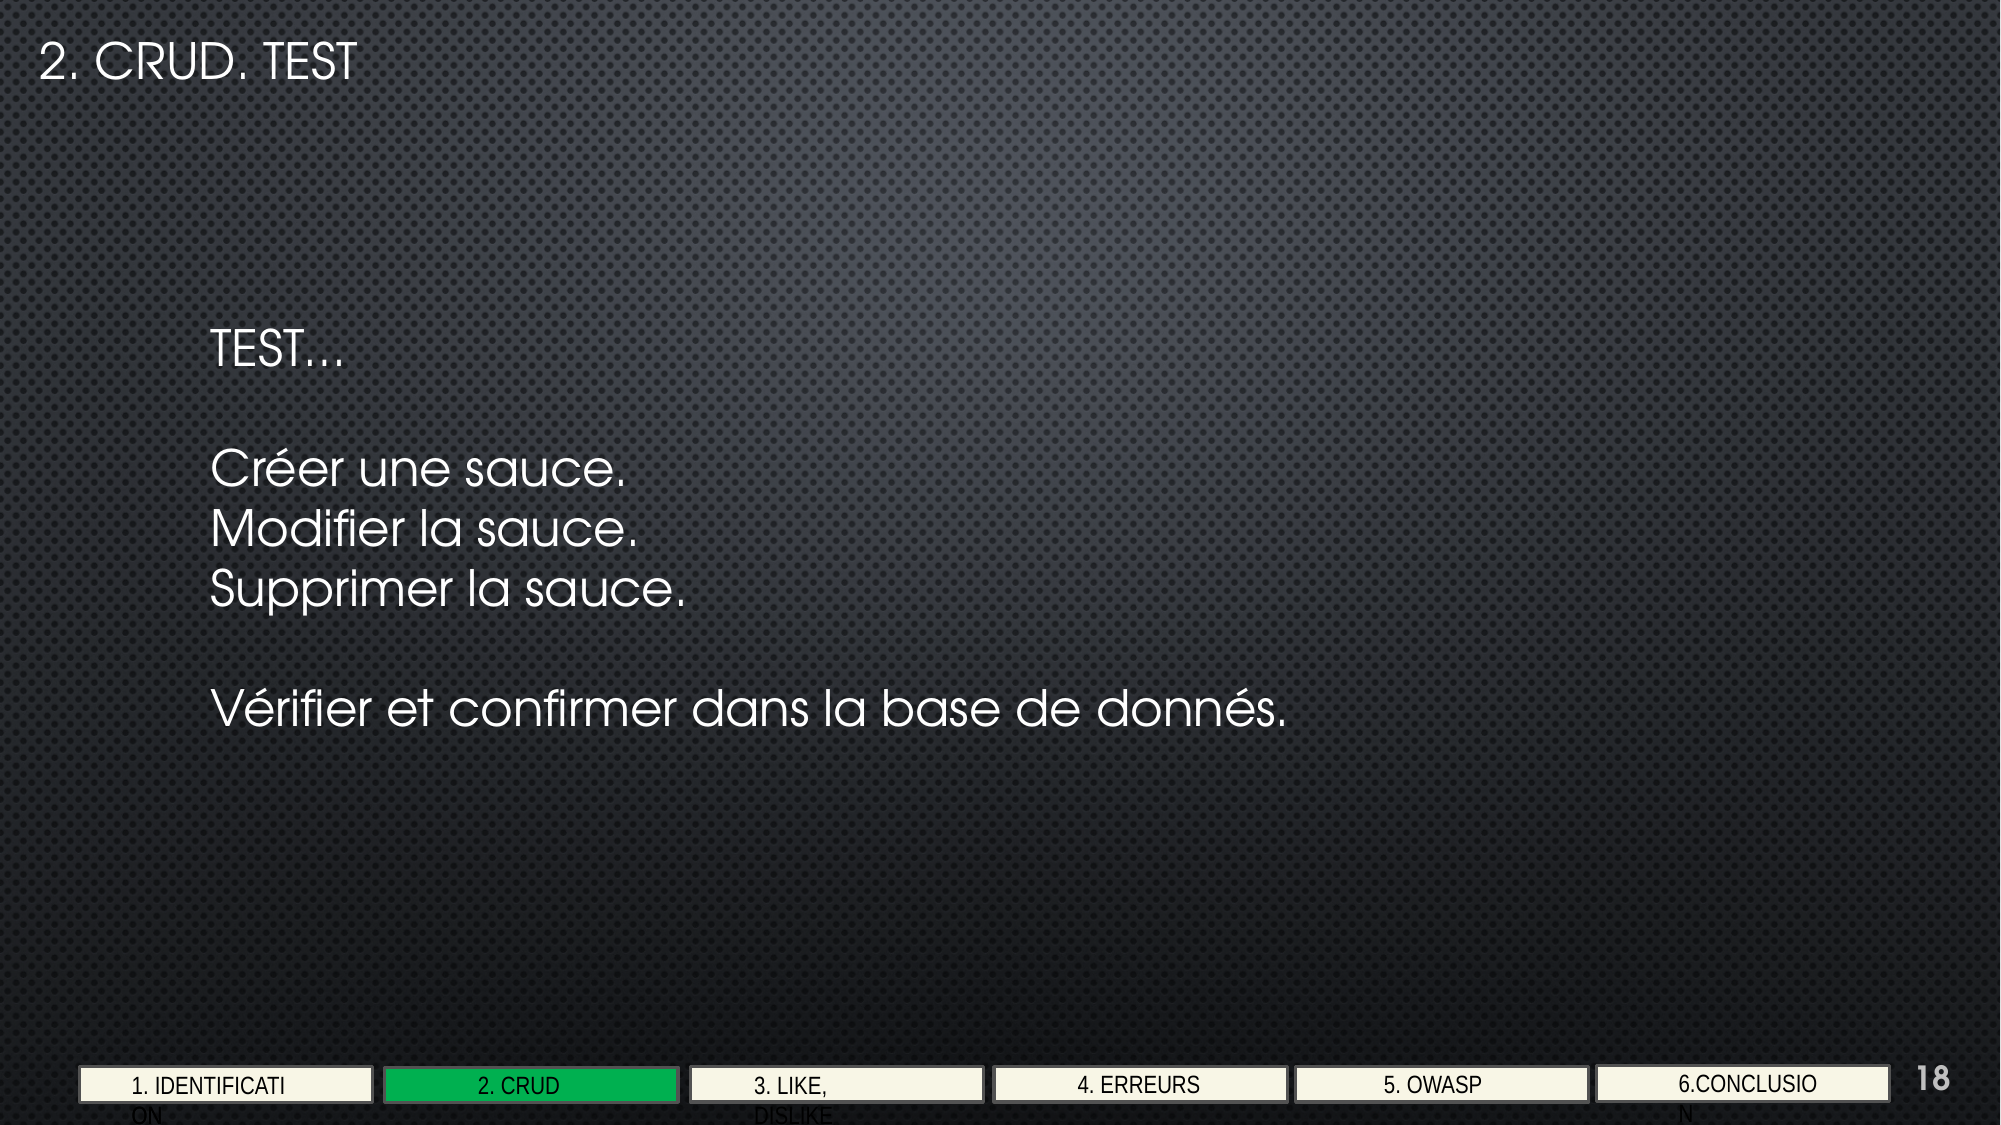

2. CRUD. TEST
TEST…

Créer une sauce.
Modifier la sauce.
Supprimer la sauce.

Vérifier et confirmer dans la base de donnés.
18
6.Conclusion
4. Erreurs
5. Owasp
2. CRUD
3. Like, Dislike
1. Identification
1. Identification